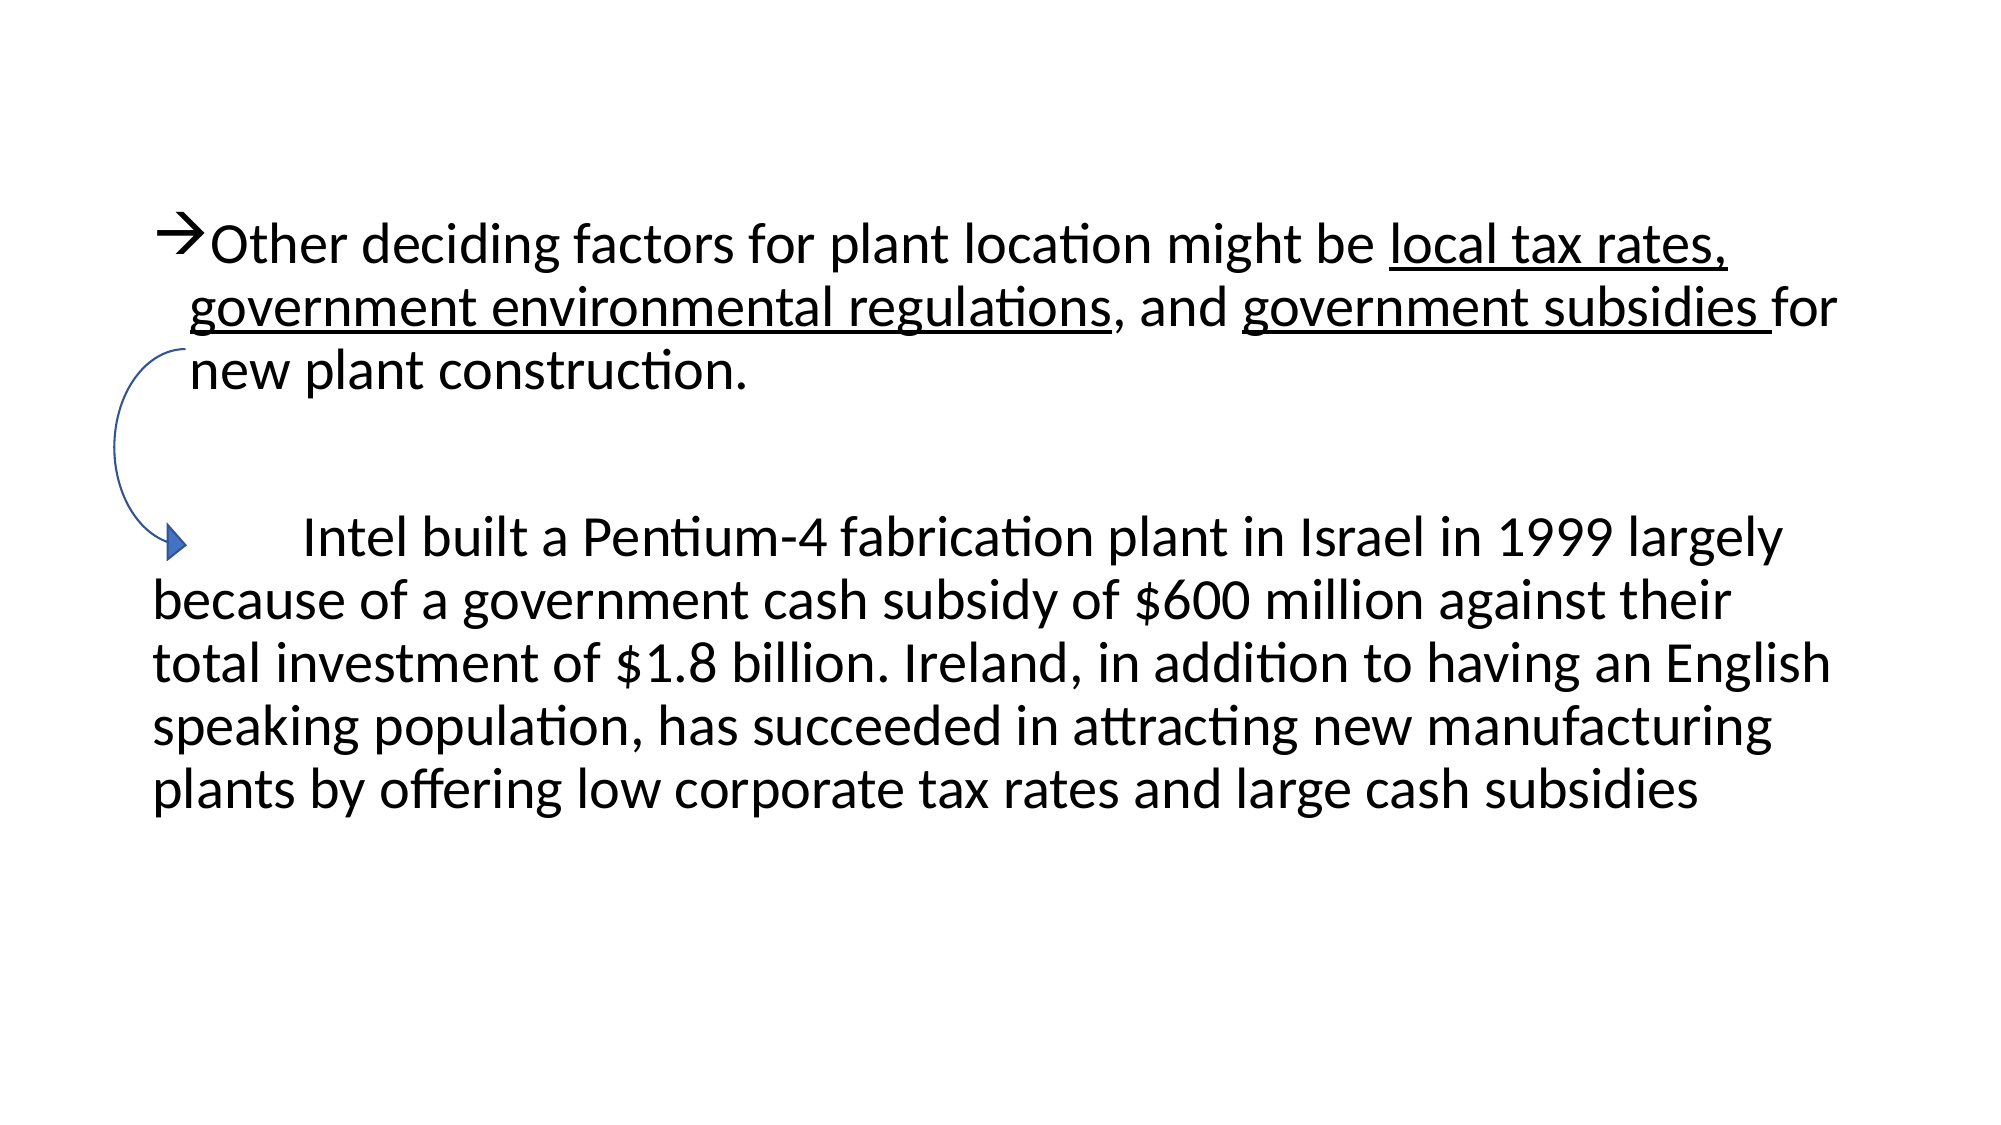

Other deciding factors for plant location might be local tax rates, government environmental regulations, and government subsidies for new plant construction.

	Intel built a Pentium-4 fabrication plant in Israel in 1999 largely because of a government cash subsidy of $600 million against their total investment of $1.8 billion. Ireland, in addition to having an English speaking population, has succeeded in attracting new manufacturing plants by offering low corporate tax rates and large cash subsidies